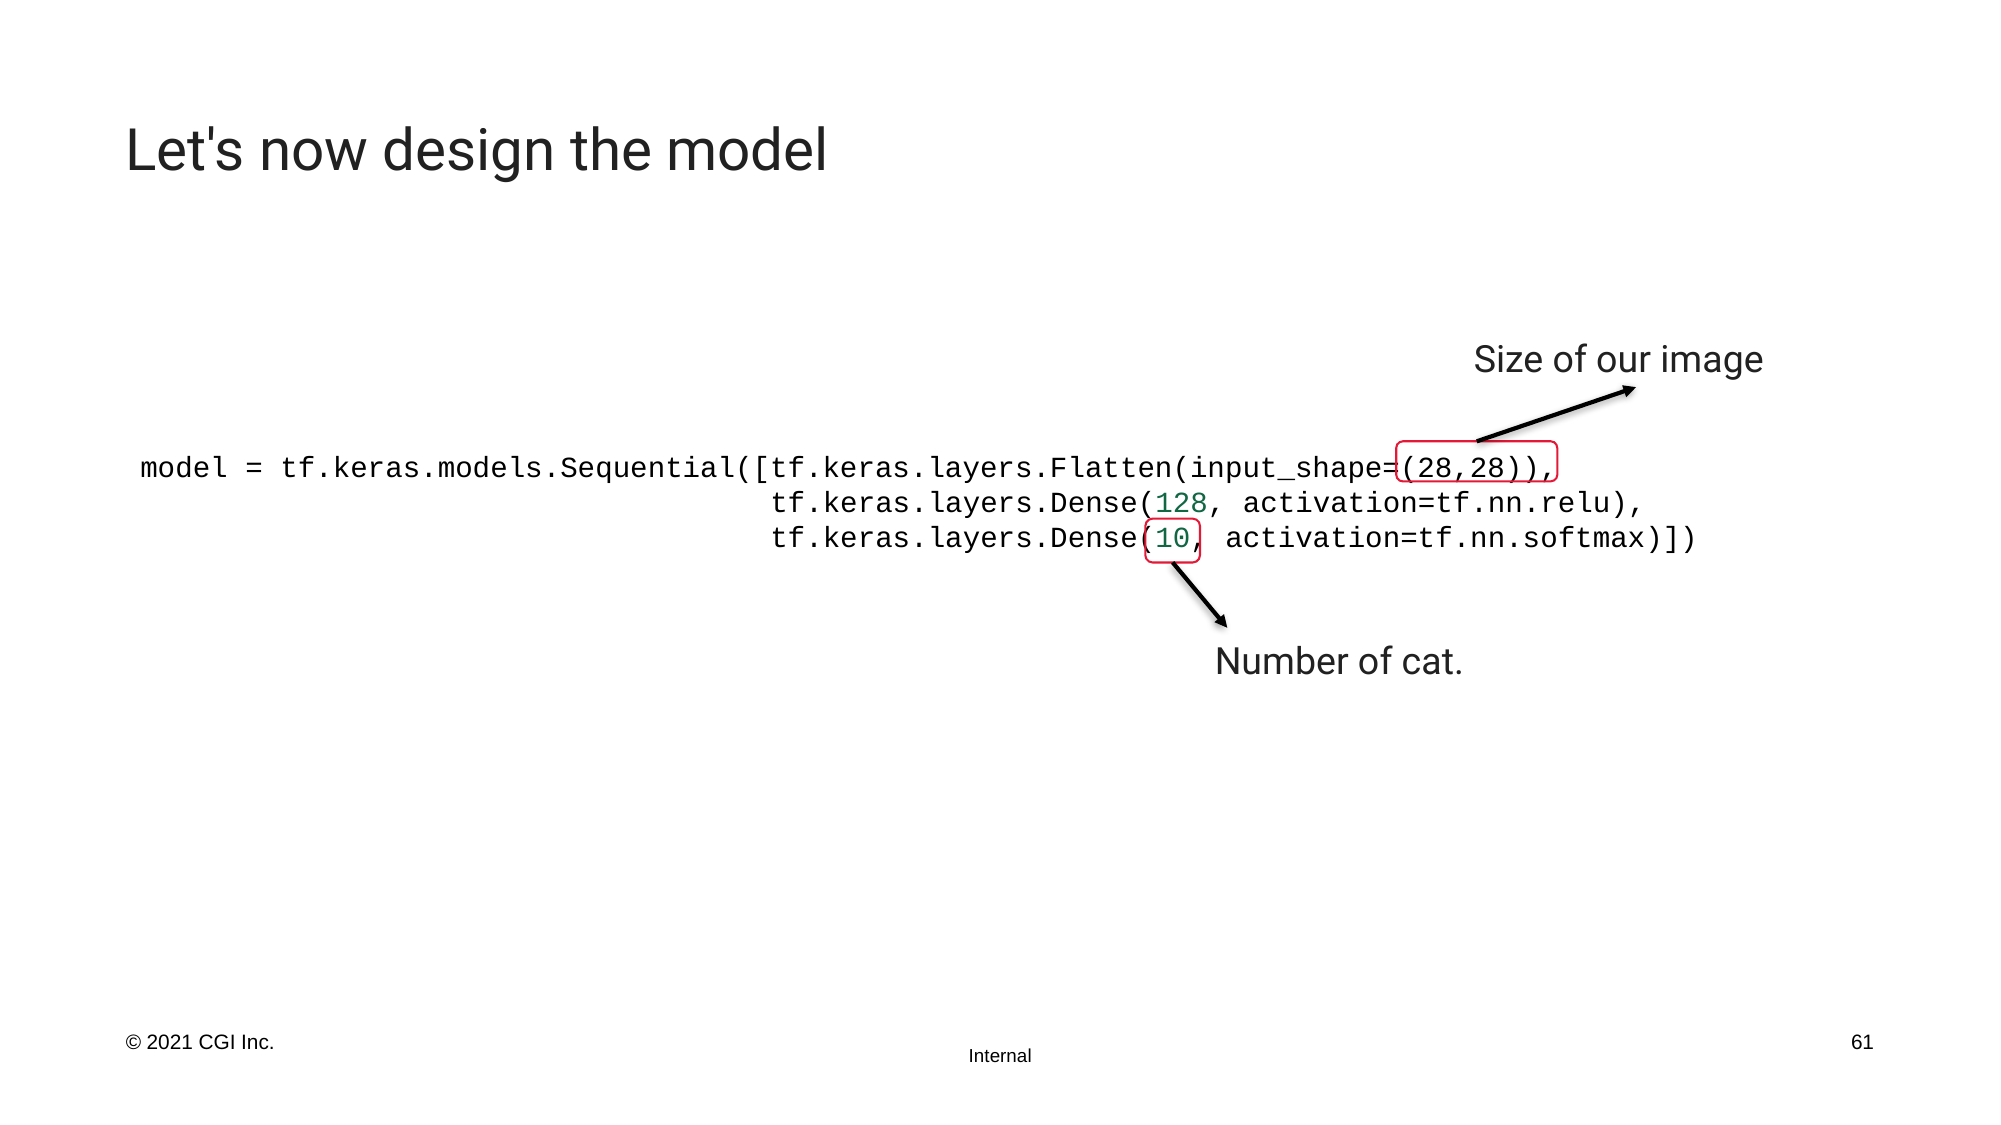

# Let's now design the model
Size of our image
model = tf.keras.models.Sequential([tf.keras.layers.Flatten(input_shape=(28,28)),
                                    tf.keras.layers.Dense(128, activation=tf.nn.relu),
                                    tf.keras.layers.Dense(10, activation=tf.nn.softmax)])

Number of cat.
61